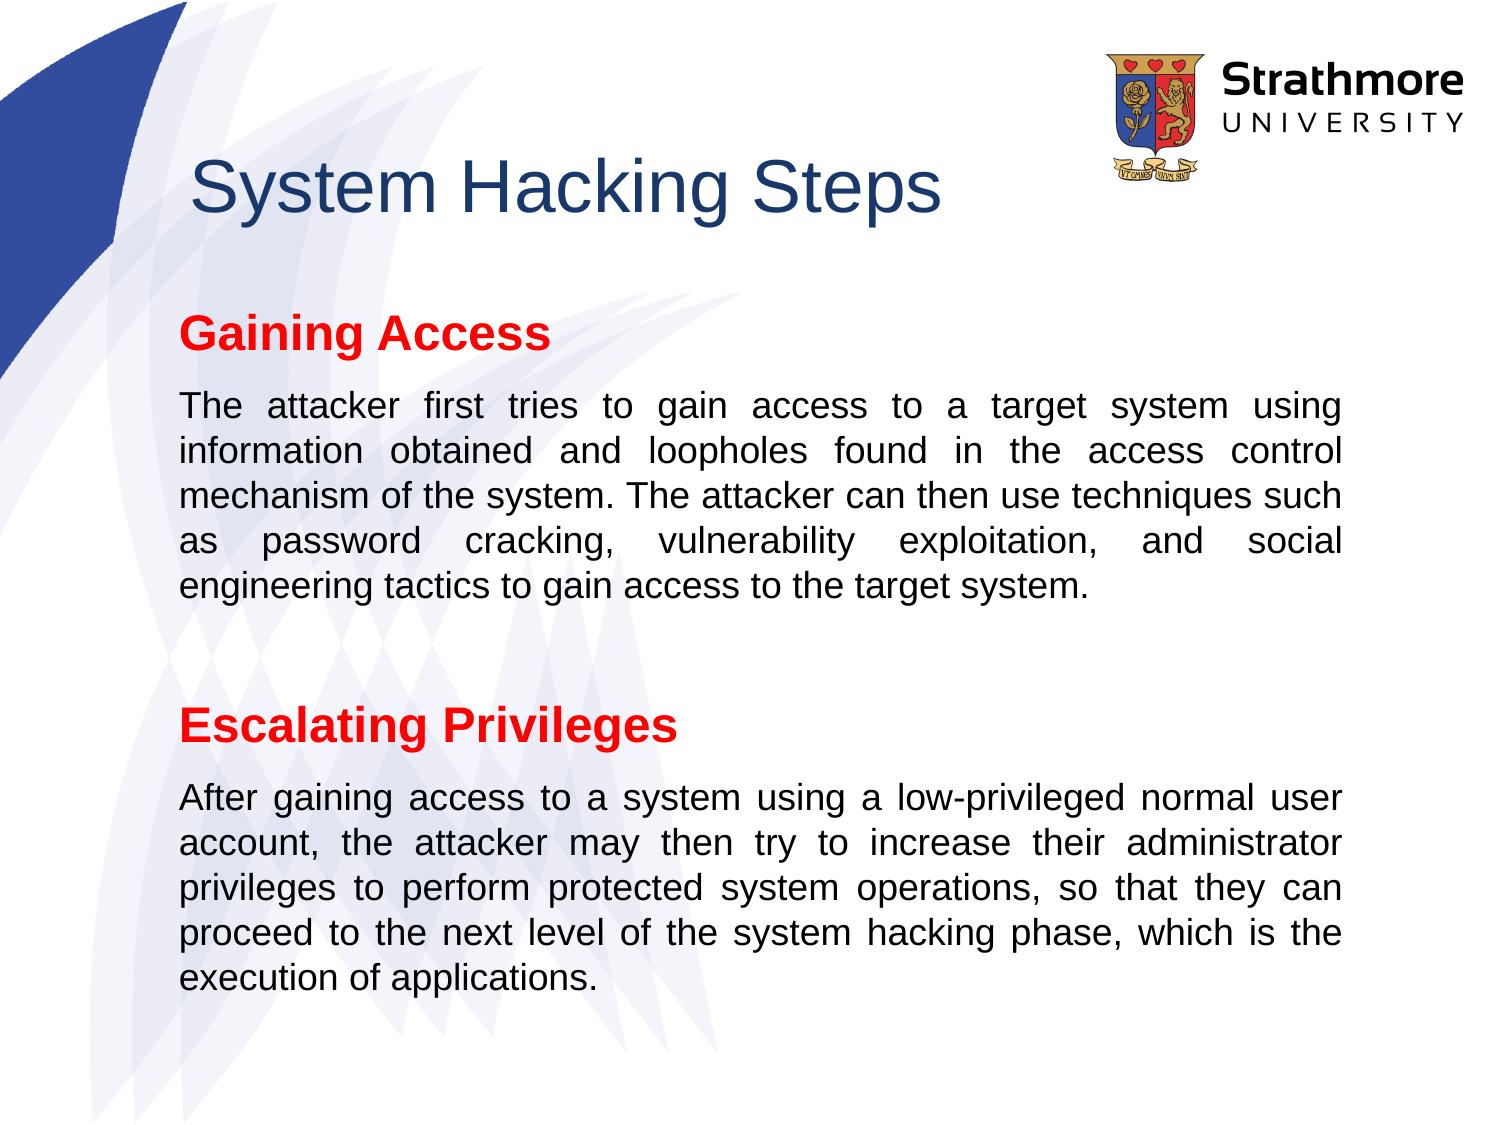

# System Hacking Steps
Gaining Access
The attacker first tries to gain access to a target system using information obtained and loopholes found in the access control mechanism of the system. The attacker can then use techniques such as password cracking, vulnerability exploitation, and social engineering tactics to gain access to the target system.

Escalating Privileges
After gaining access to a system using a low-privileged normal user account, the attacker may then try to increase their administrator privileges to perform protected system operations, so that they can proceed to the next level of the system hacking phase, which is the execution of applications.